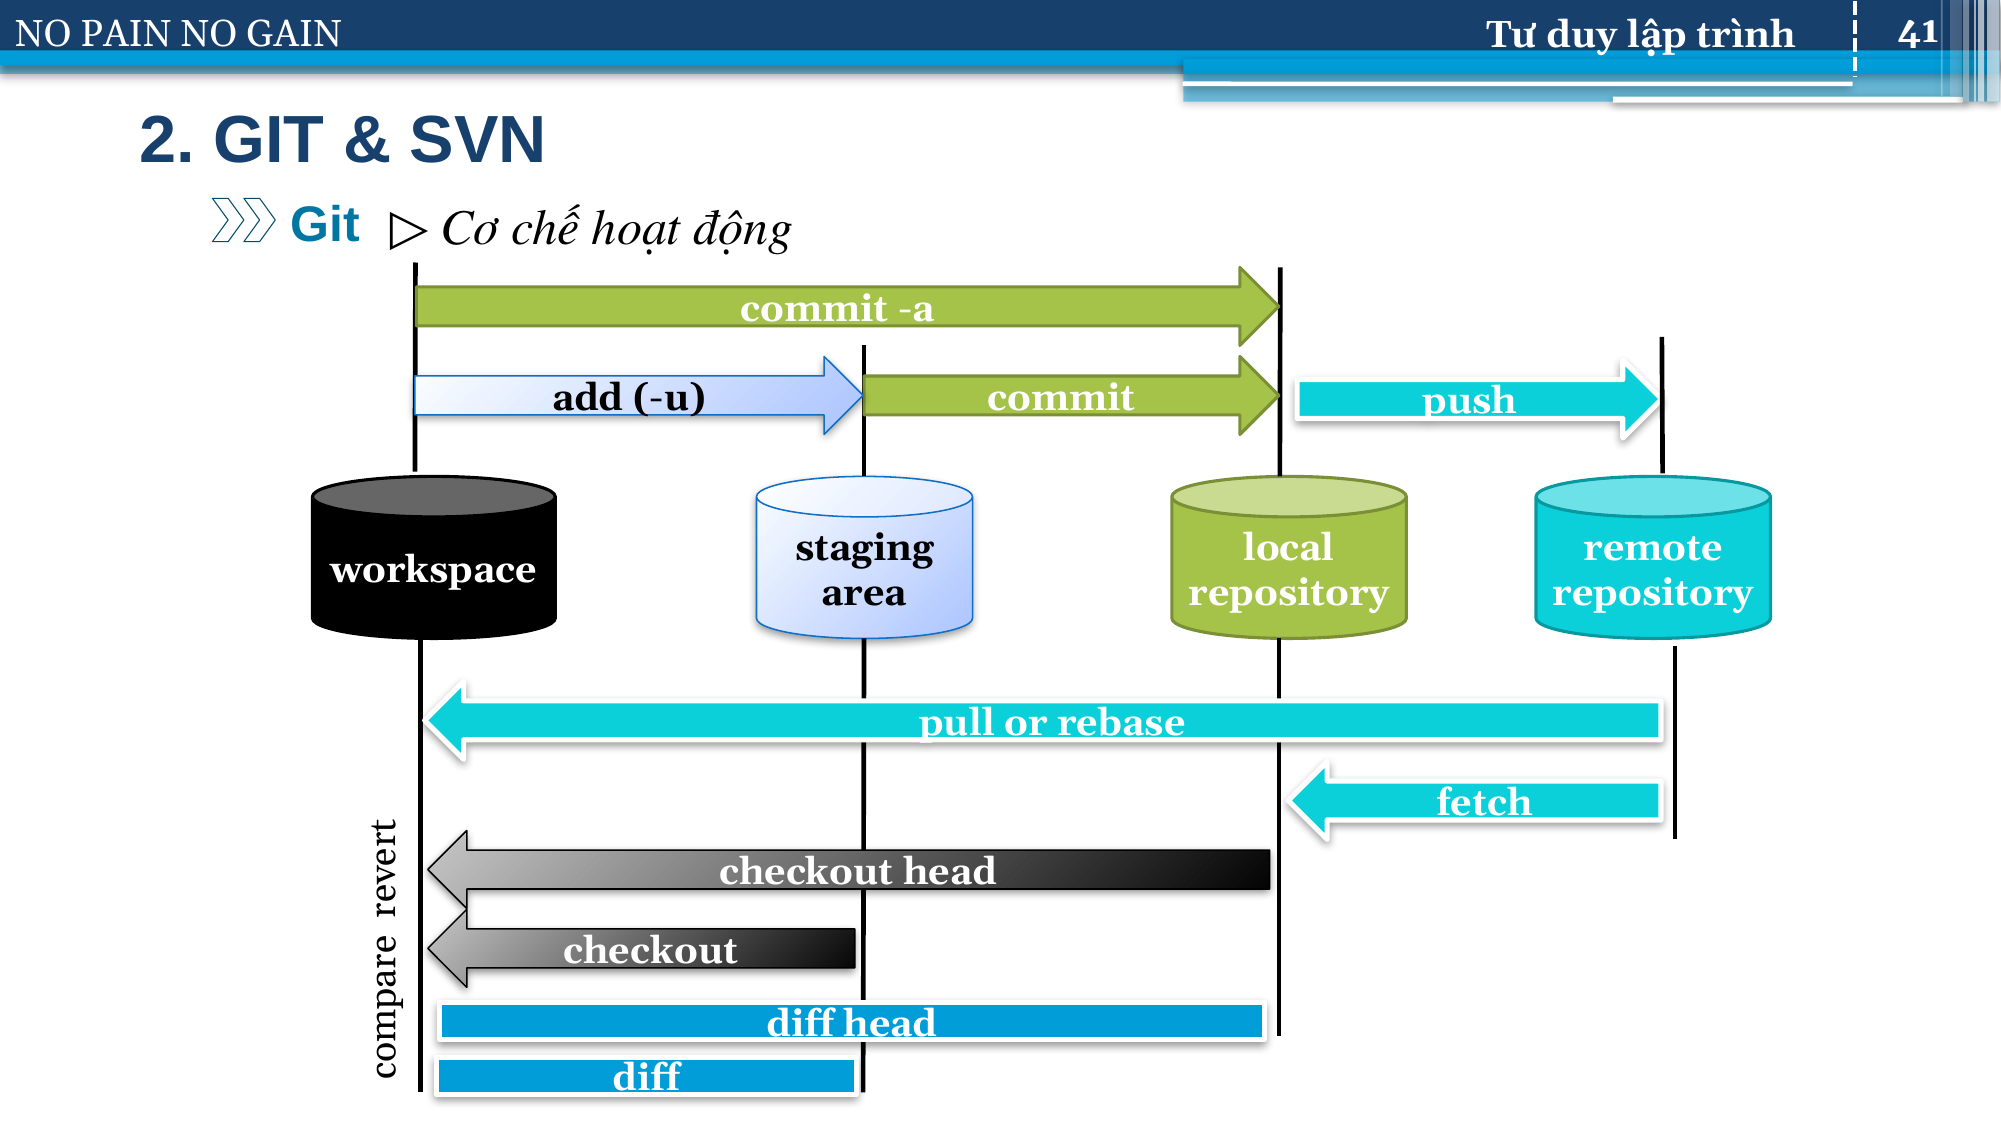

41
# 2. GIT & SVN
Git

▷ Cơ chế hoạt động
commit -a
add (-u)
commit
push
workspace
staging
area
local
repository
remote
repository
pull or rebase
fetch
checkout head
revert
checkout
compare
diff head
diff